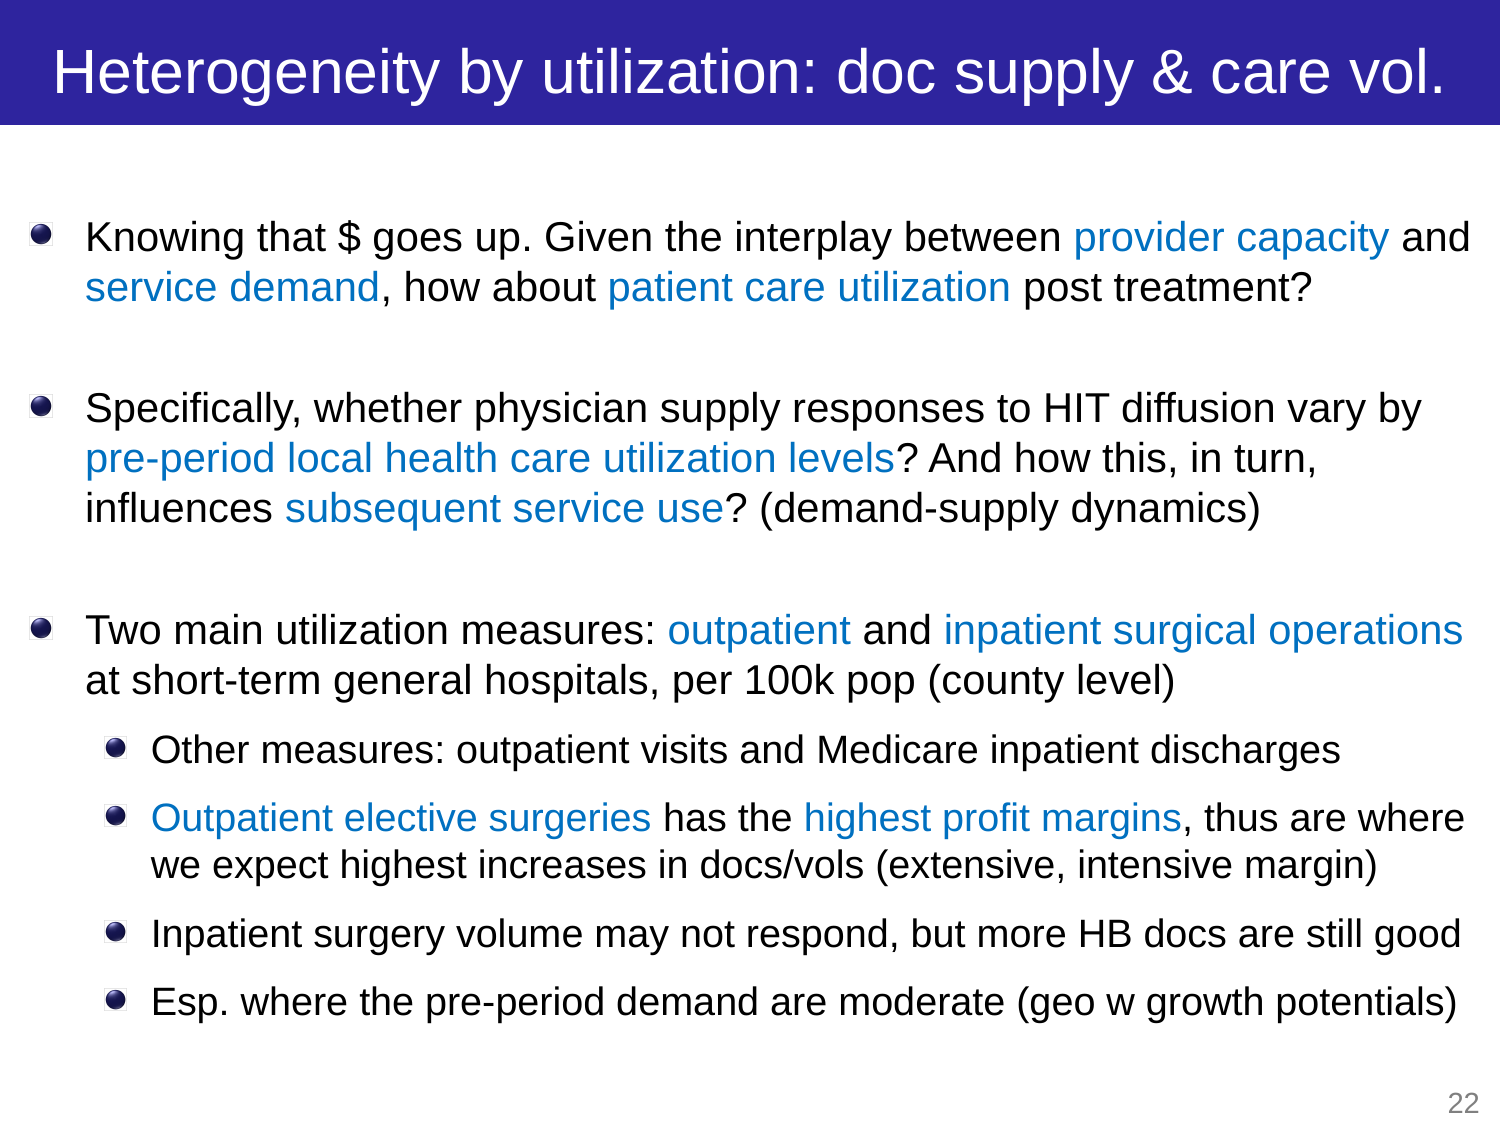

# Heterogeneity by utilization: doc supply & care vol.
Knowing that $ goes up. Given the interplay between provider capacity and service demand, how about patient care utilization post treatment?

Specifically, whether physician supply responses to HIT diffusion vary by pre-period local health care utilization levels? And how this, in turn, influences subsequent service use? (demand-supply dynamics)

Two main utilization measures: outpatient and inpatient surgical operations at short-term general hospitals, per 100k pop (county level)
Other measures: outpatient visits and Medicare inpatient discharges
Outpatient elective surgeries has the highest profit margins, thus are where we expect highest increases in docs/vols (extensive, intensive margin)
Inpatient surgery volume may not respond, but more HB docs are still good
Esp. where the pre-period demand are moderate (geo w growth potentials)